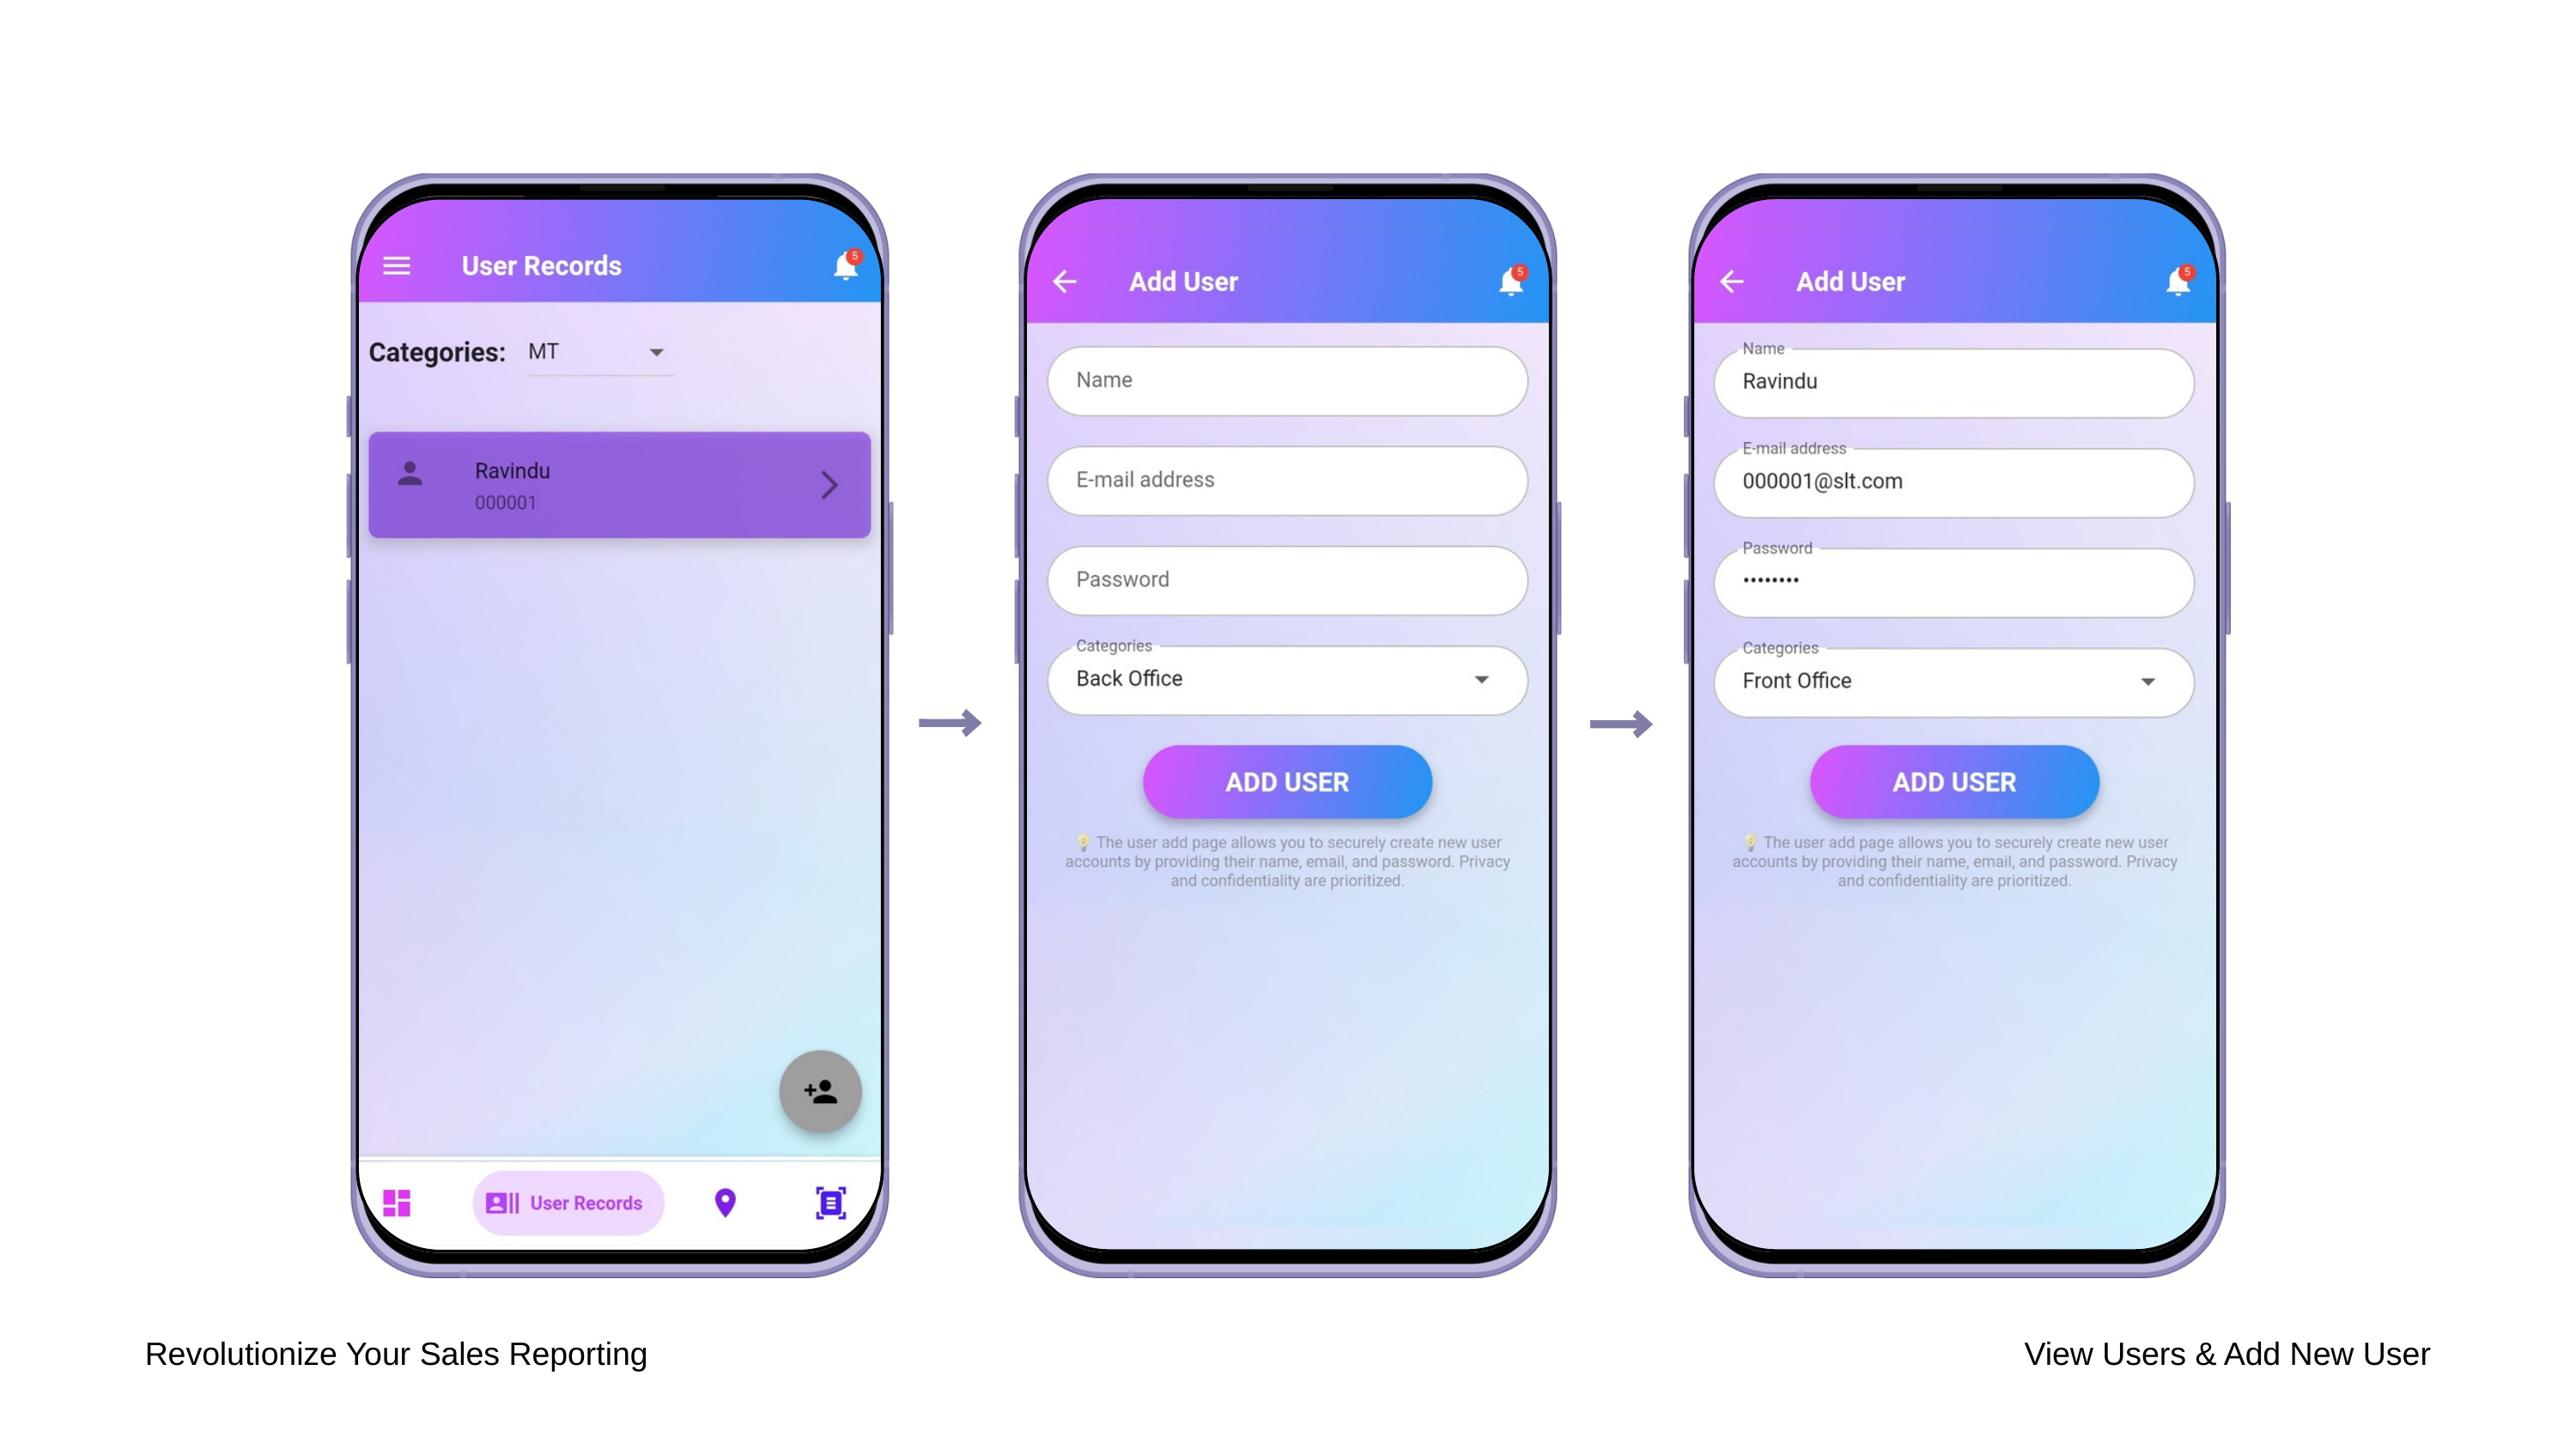

Revolutionize Your Sales Reporting
View Users & Add New User